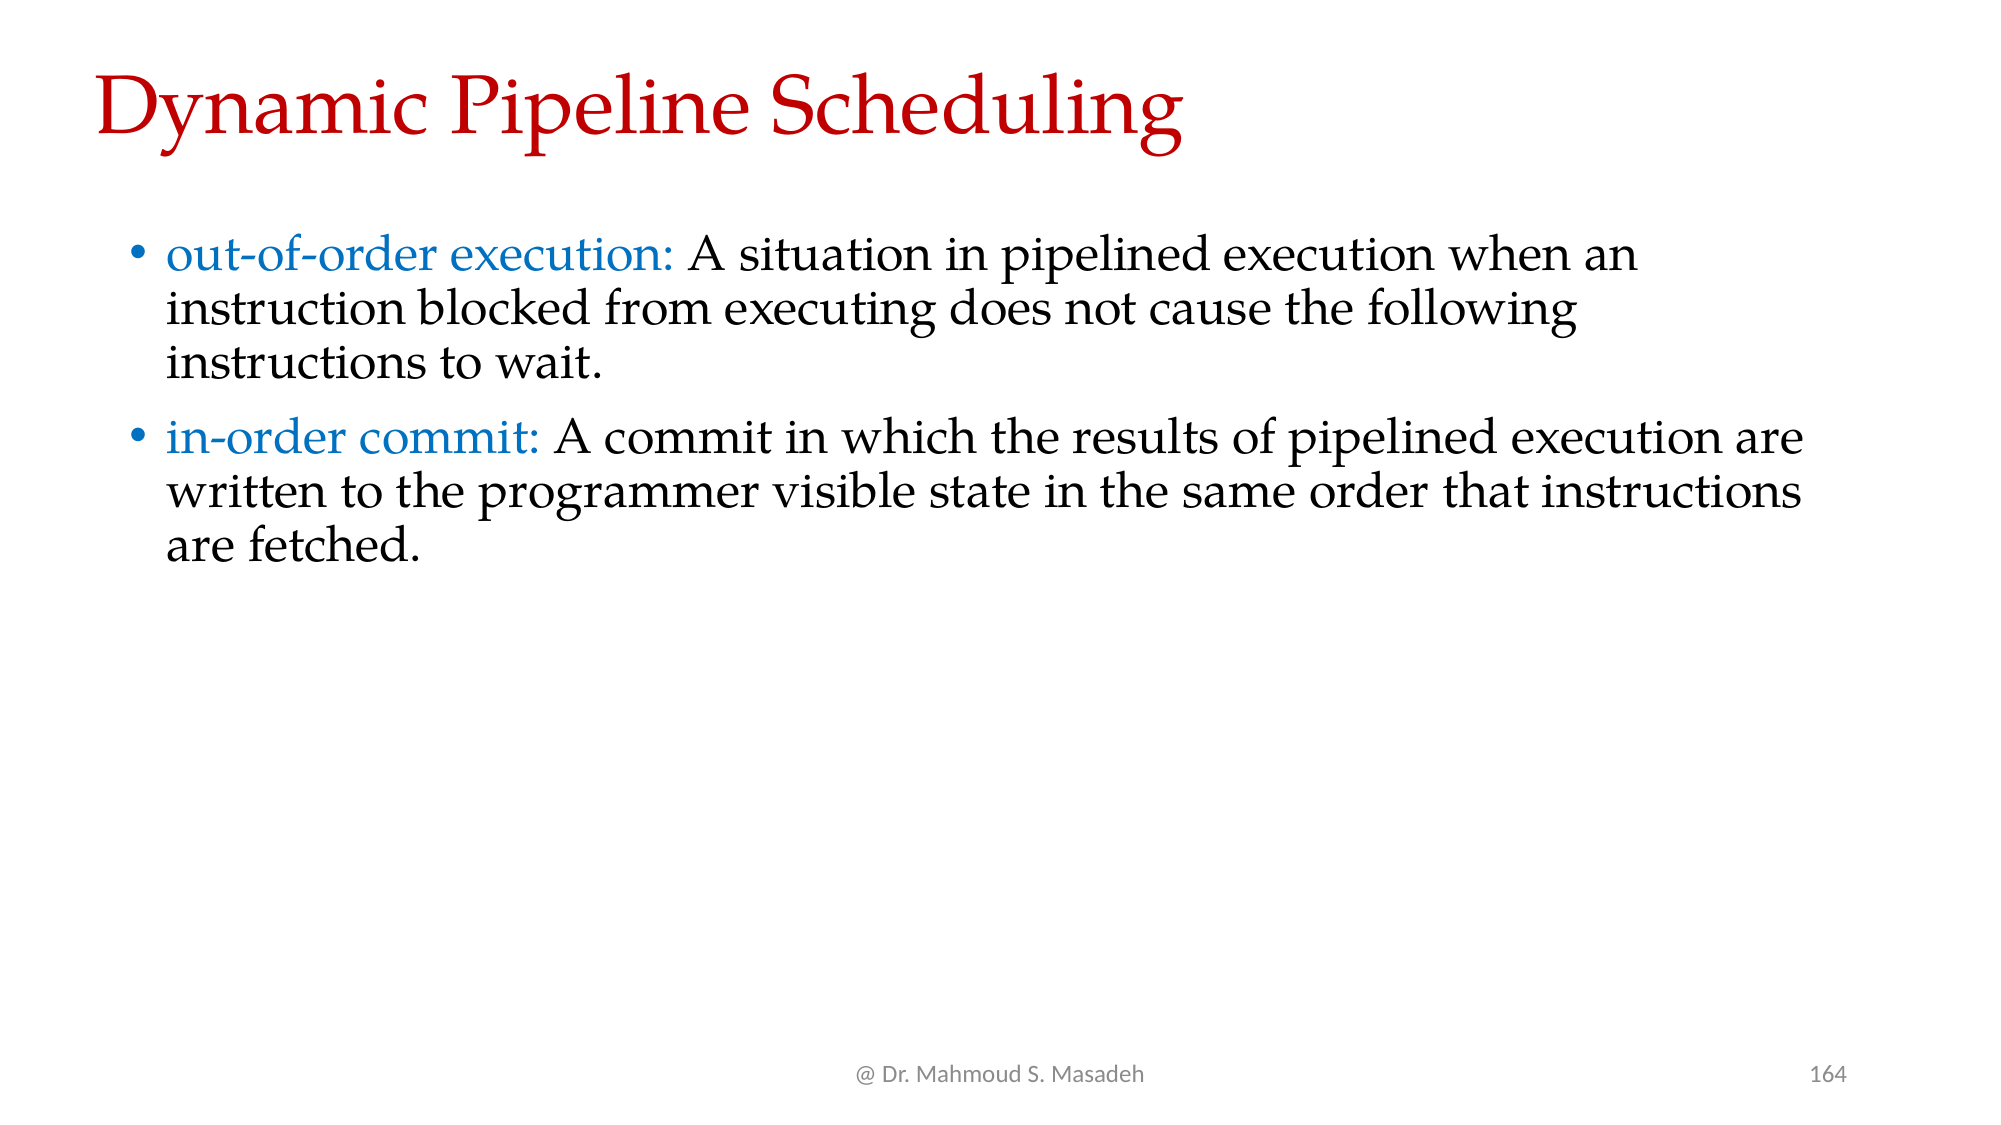

# Dynamic Pipeline Scheduling
out-of-order execution: A situation in pipelined execution when an instruction blocked from executing does not cause the following instructions to wait.
in-order commit: A commit in which the results of pipelined execution are written to the programmer visible state in the same order that instructions are fetched.
@ Dr. Mahmoud S. Masadeh
164